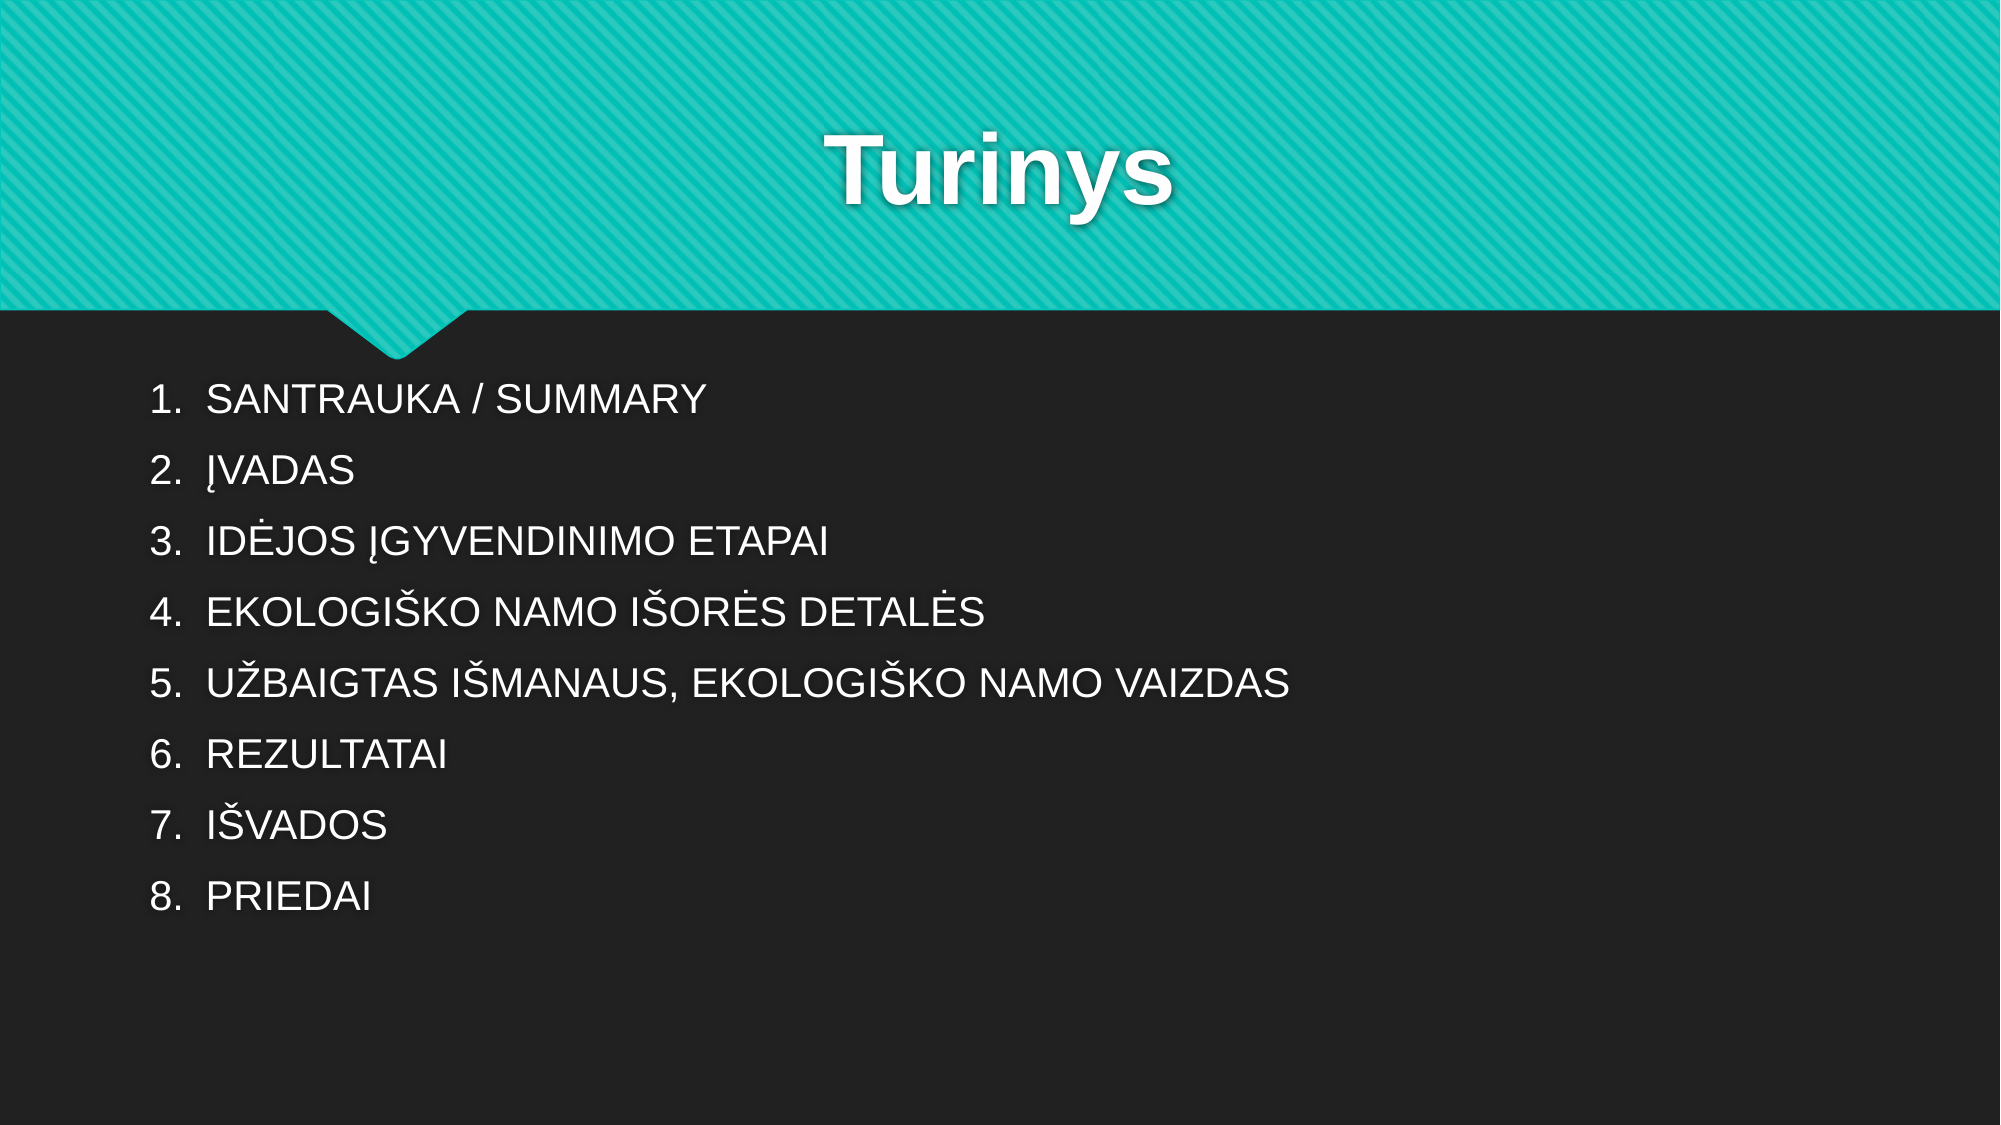

# Turinys
SANTRAUKA / SUMMARY
ĮVADAS
IDĖJOS ĮGYVENDINIMO ETAPAI
EKOLOGIŠKO NAMO IŠORĖS DETALĖS
UŽBAIGTAS IŠMANAUS, EKOLOGIŠKO NAMO VAIZDAS
REZULTATAI
IŠVADOS
PRIEDAI